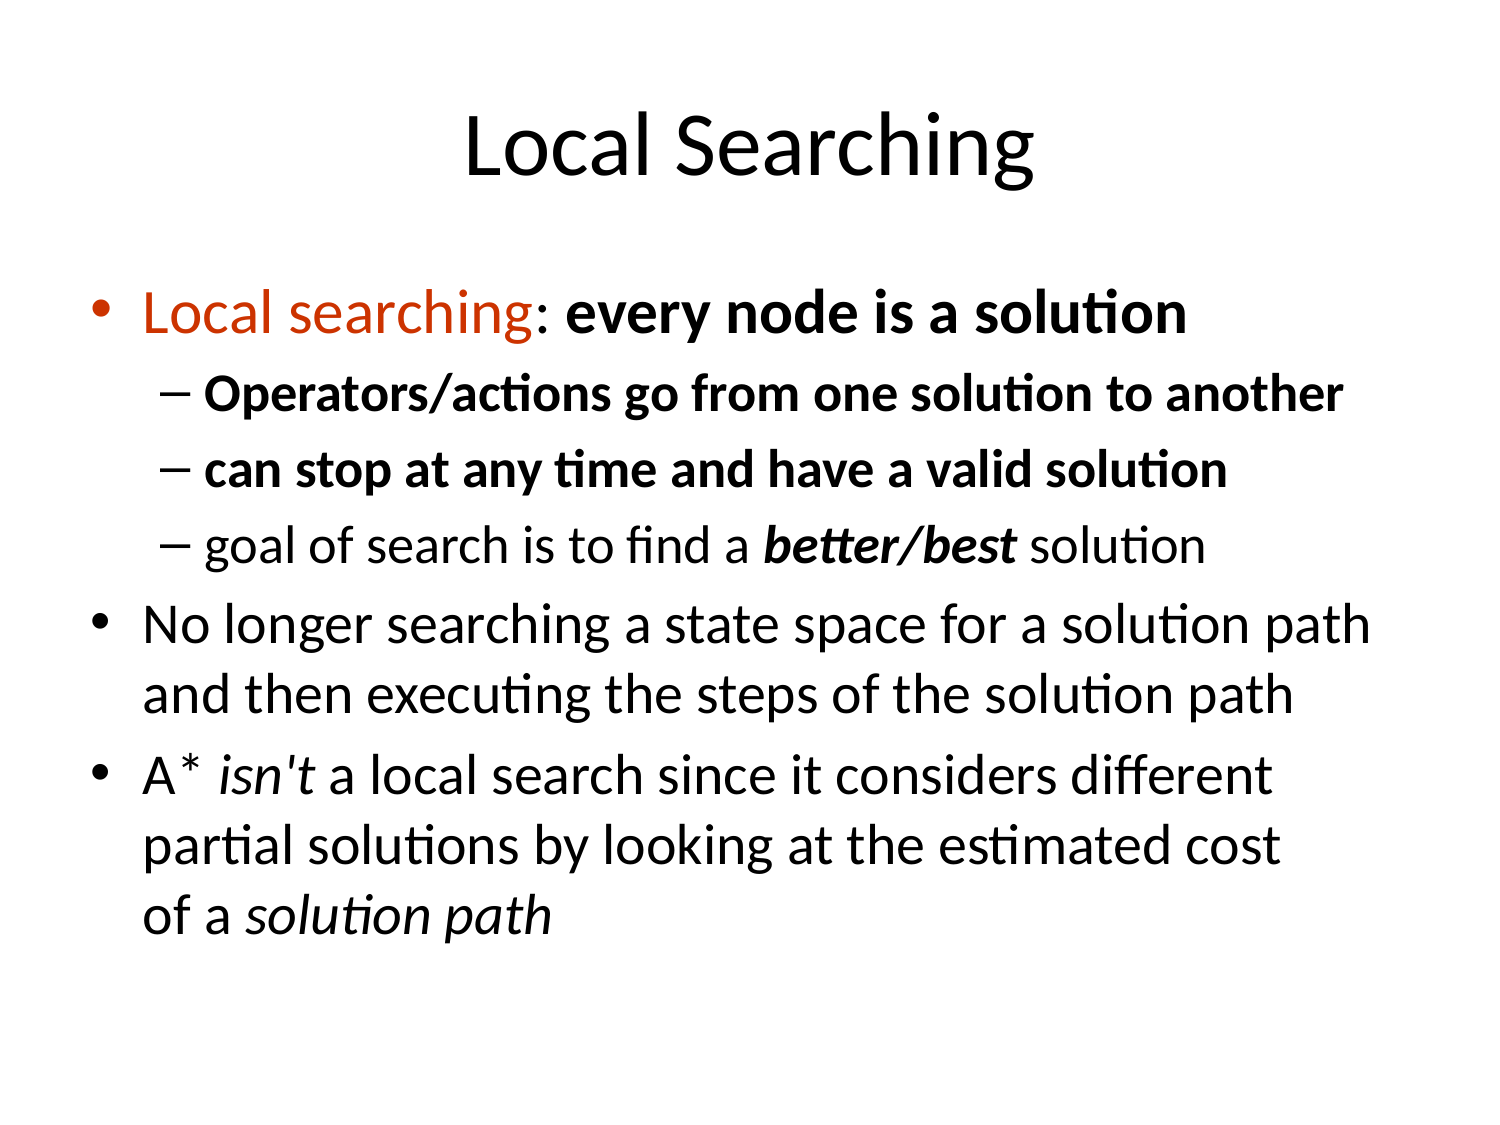

# Local Searching
Local searching: every node is a solution
Operators/actions go from one solution to another
can stop at any time and have a valid solution
goal of search is to find a better/best solution
No longer searching a state space for a solution path and then executing the steps of the solution path
A* isn't a local search since it considers different partial solutions by looking at the estimated cost
of a solution path